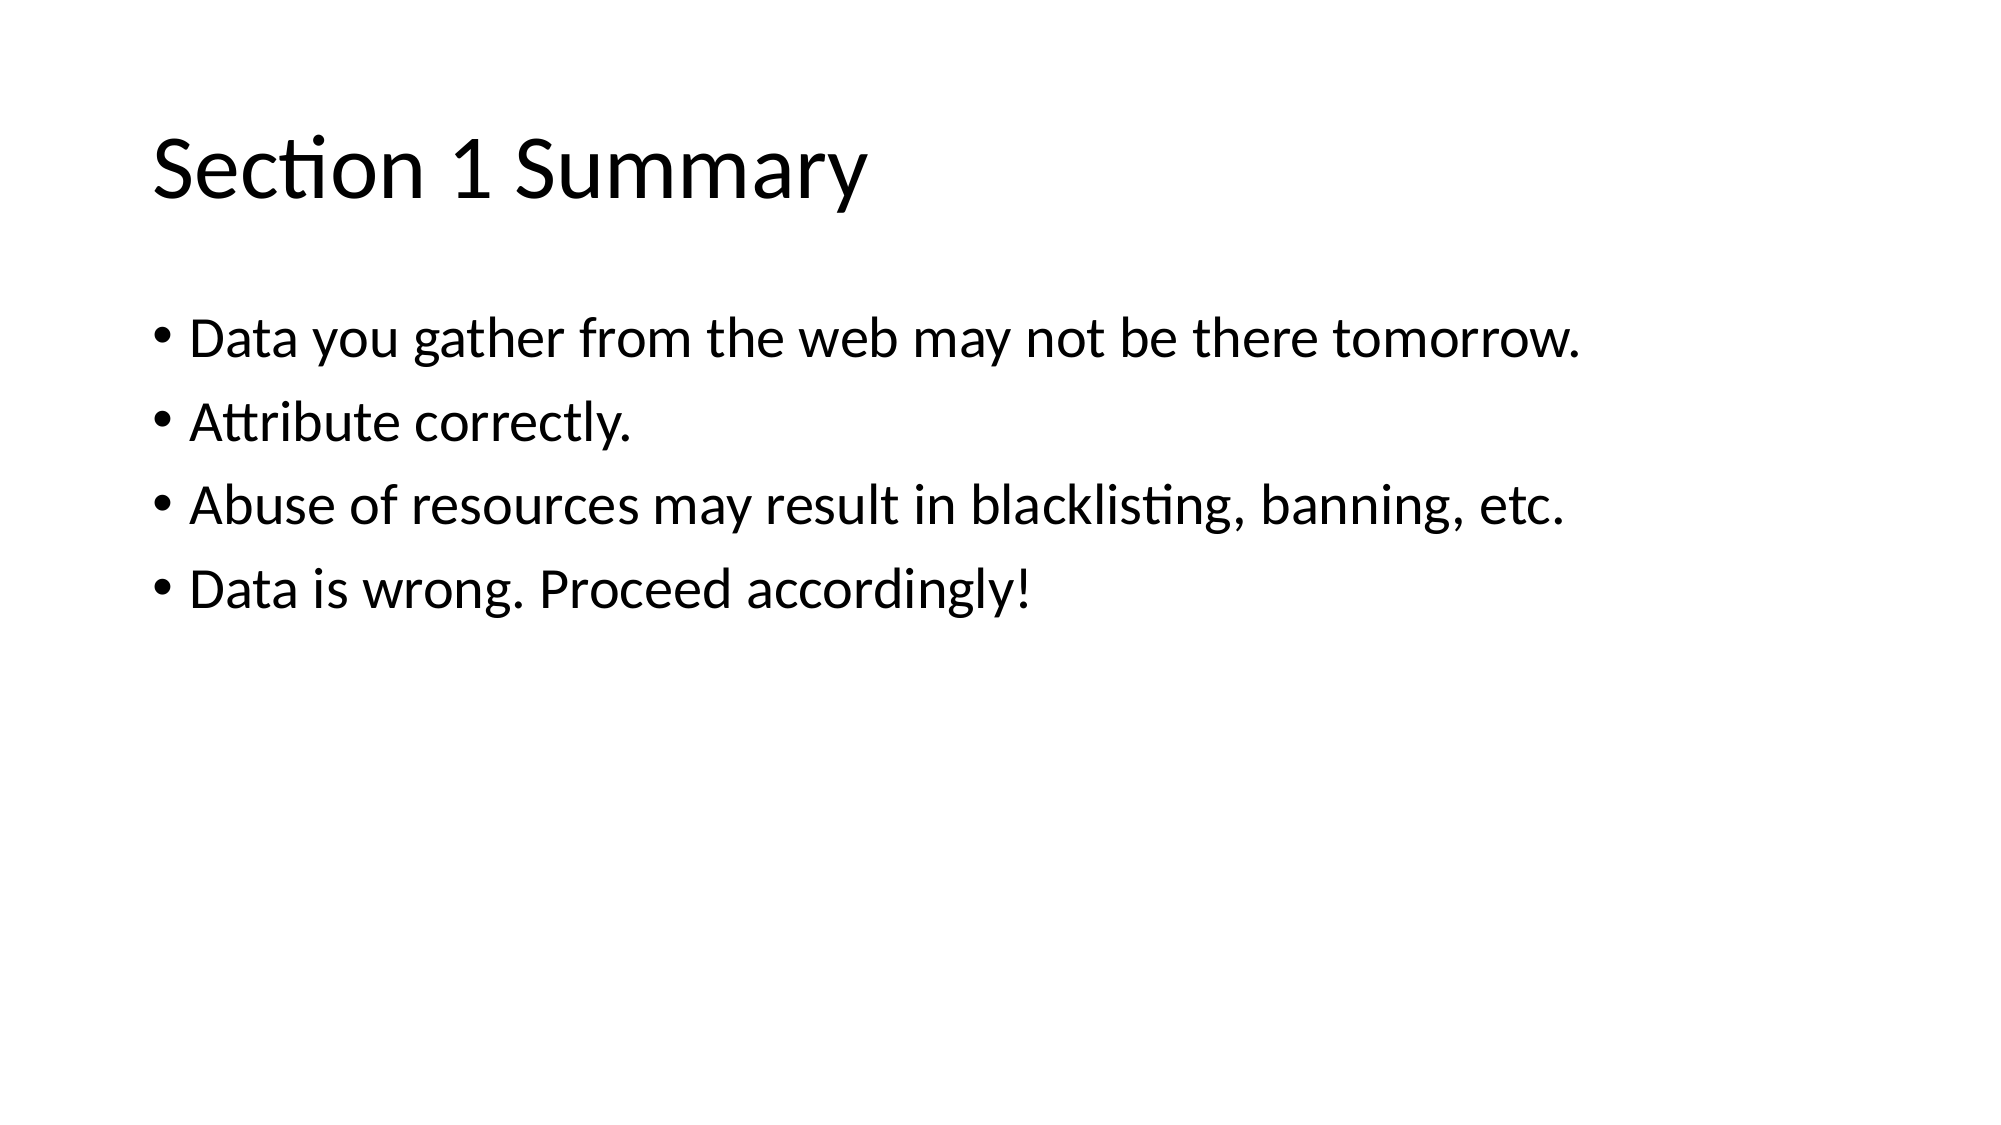

# Section 1 Summary
Data you gather from the web may not be there tomorrow.
Attribute correctly.
Abuse of resources may result in blacklisting, banning, etc.
Data is wrong. Proceed accordingly!